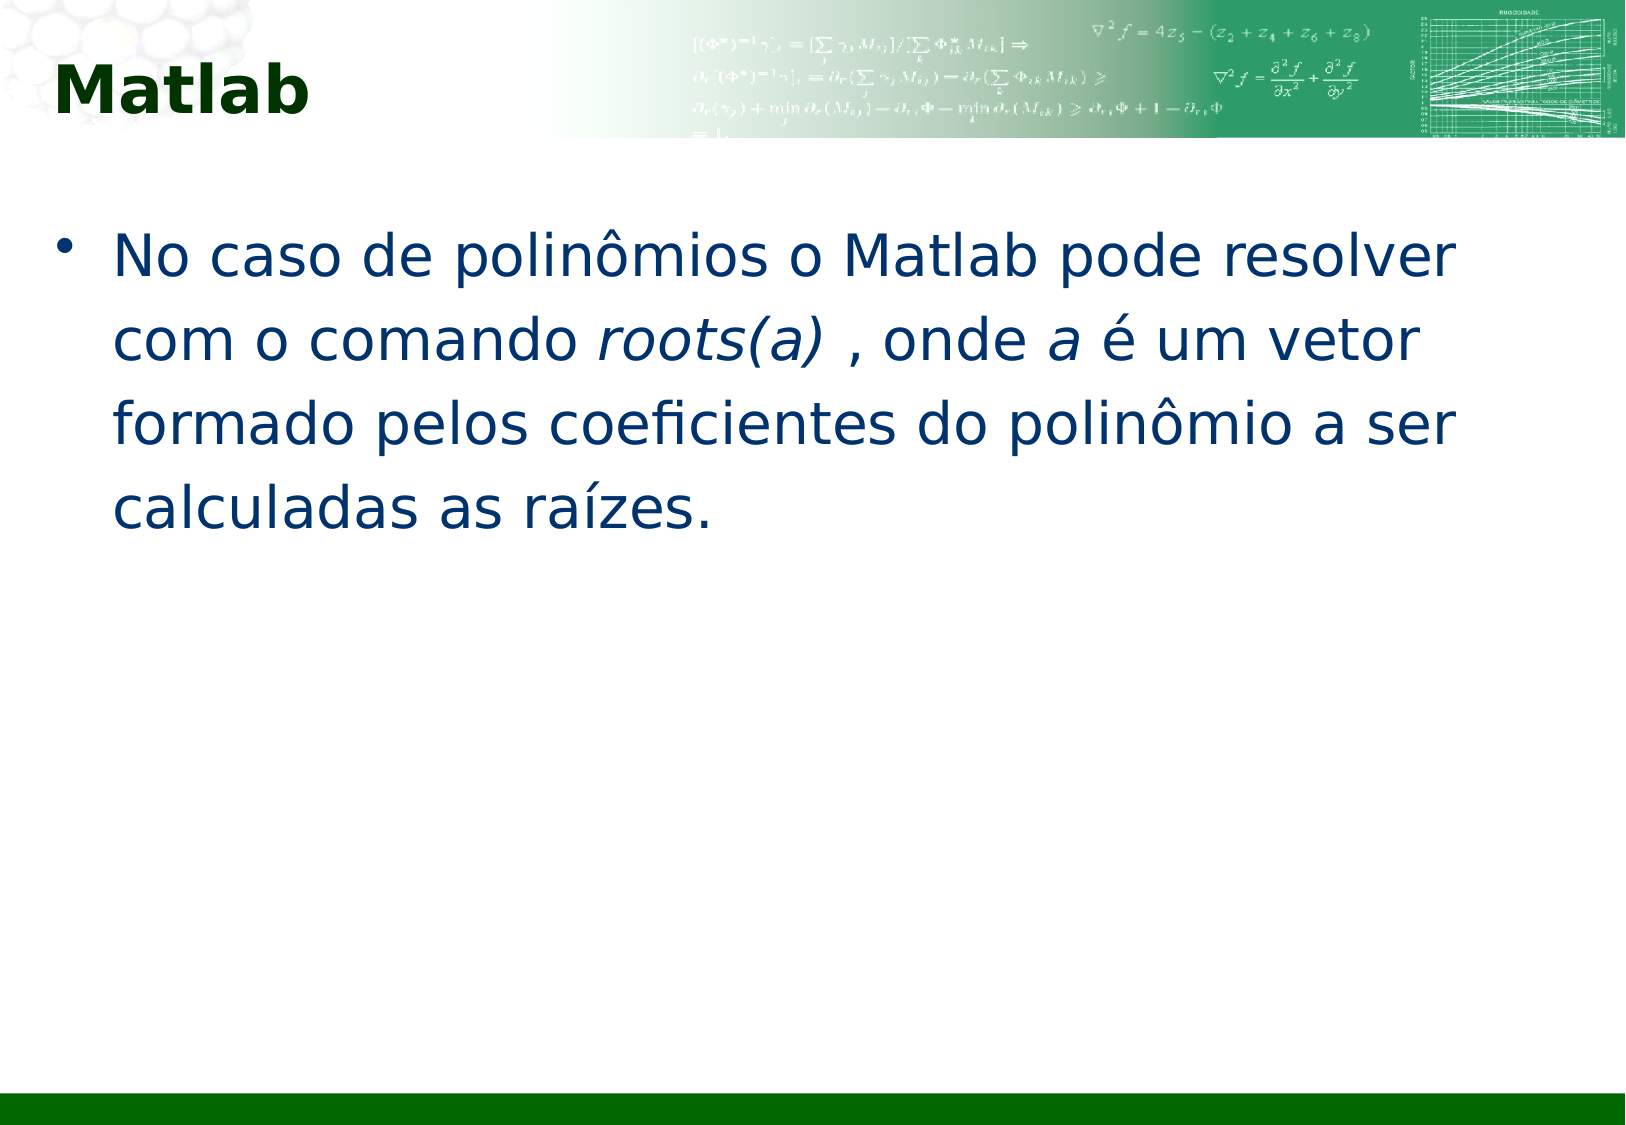

# Matlab
No caso de polinômios o Matlab pode resolver com o comando roots(a) , onde a é um vetor formado pelos coeficientes do polinômio a ser calculadas as raízes.